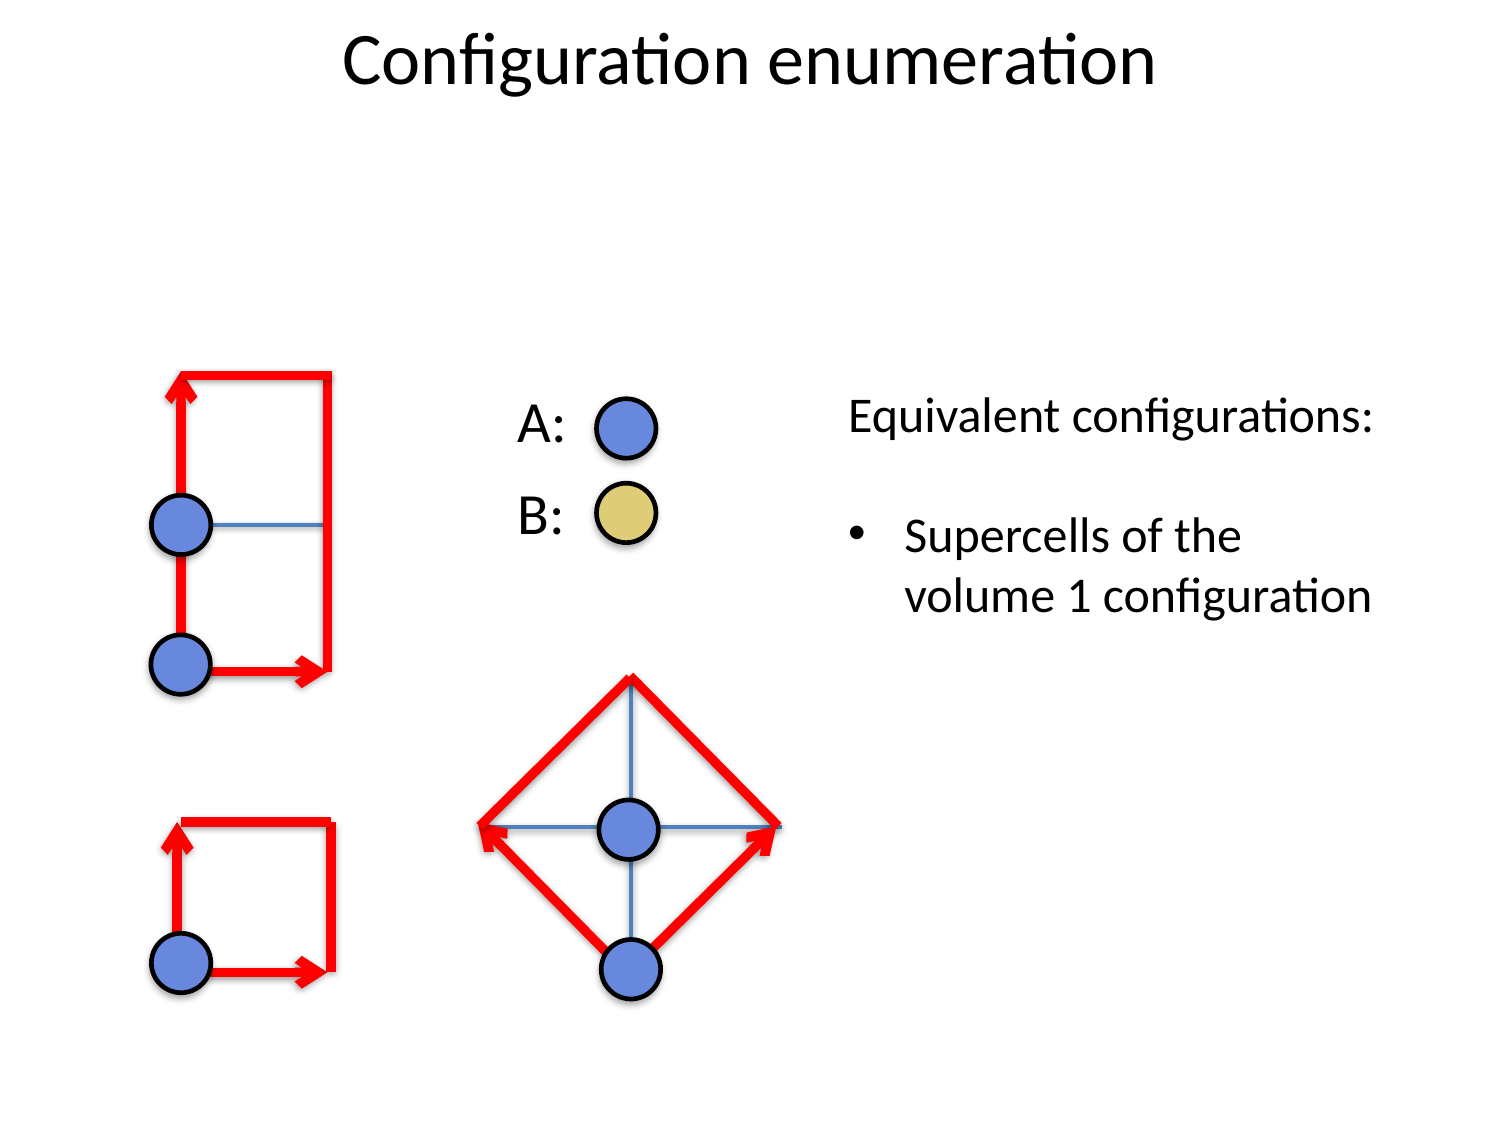

# Configuration enumeration
Equivalent configurations:

Supercells of the volume 1 configuration
A:

B: